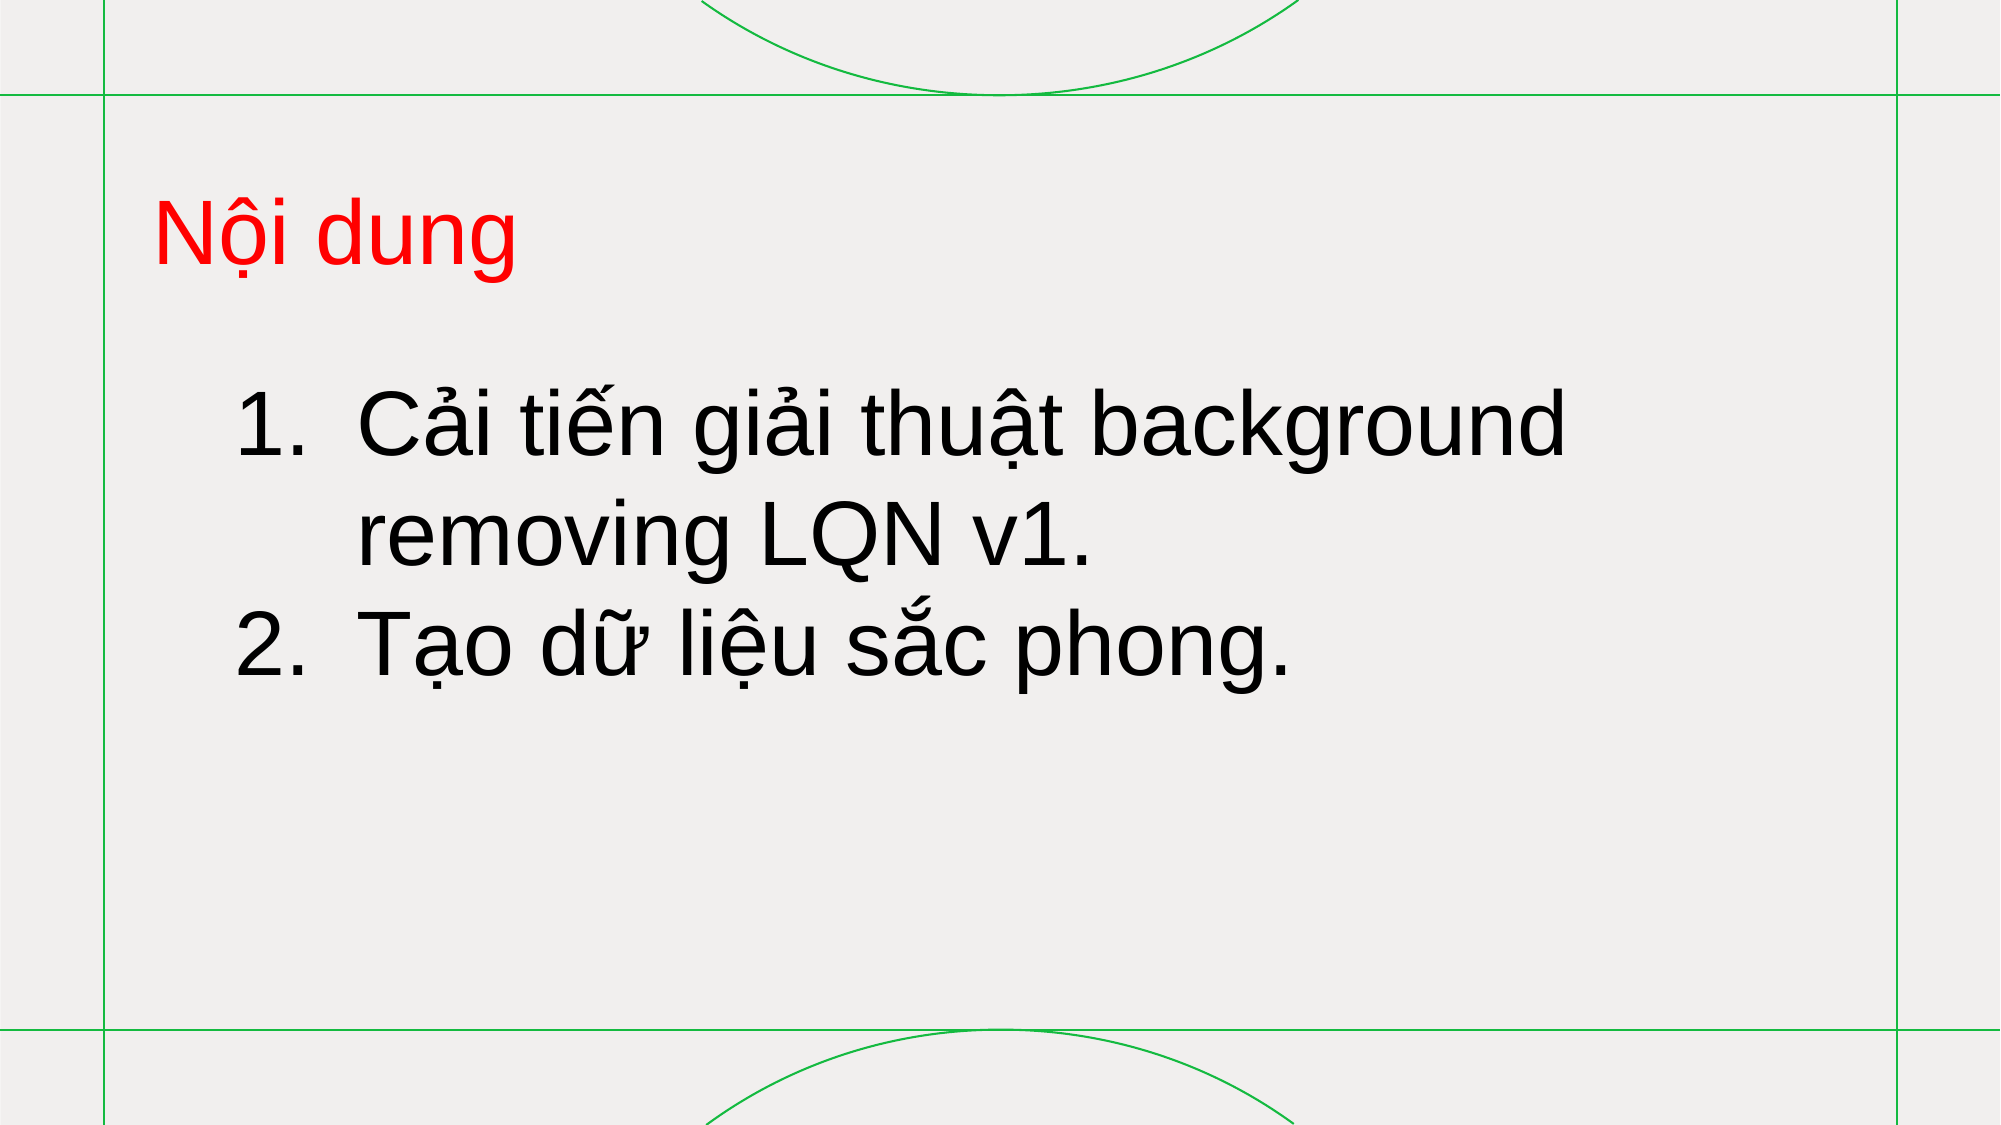

# Nội dung
Cải tiến giải thuật background removing LQN v1.
Tạo dữ liệu sắc phong.